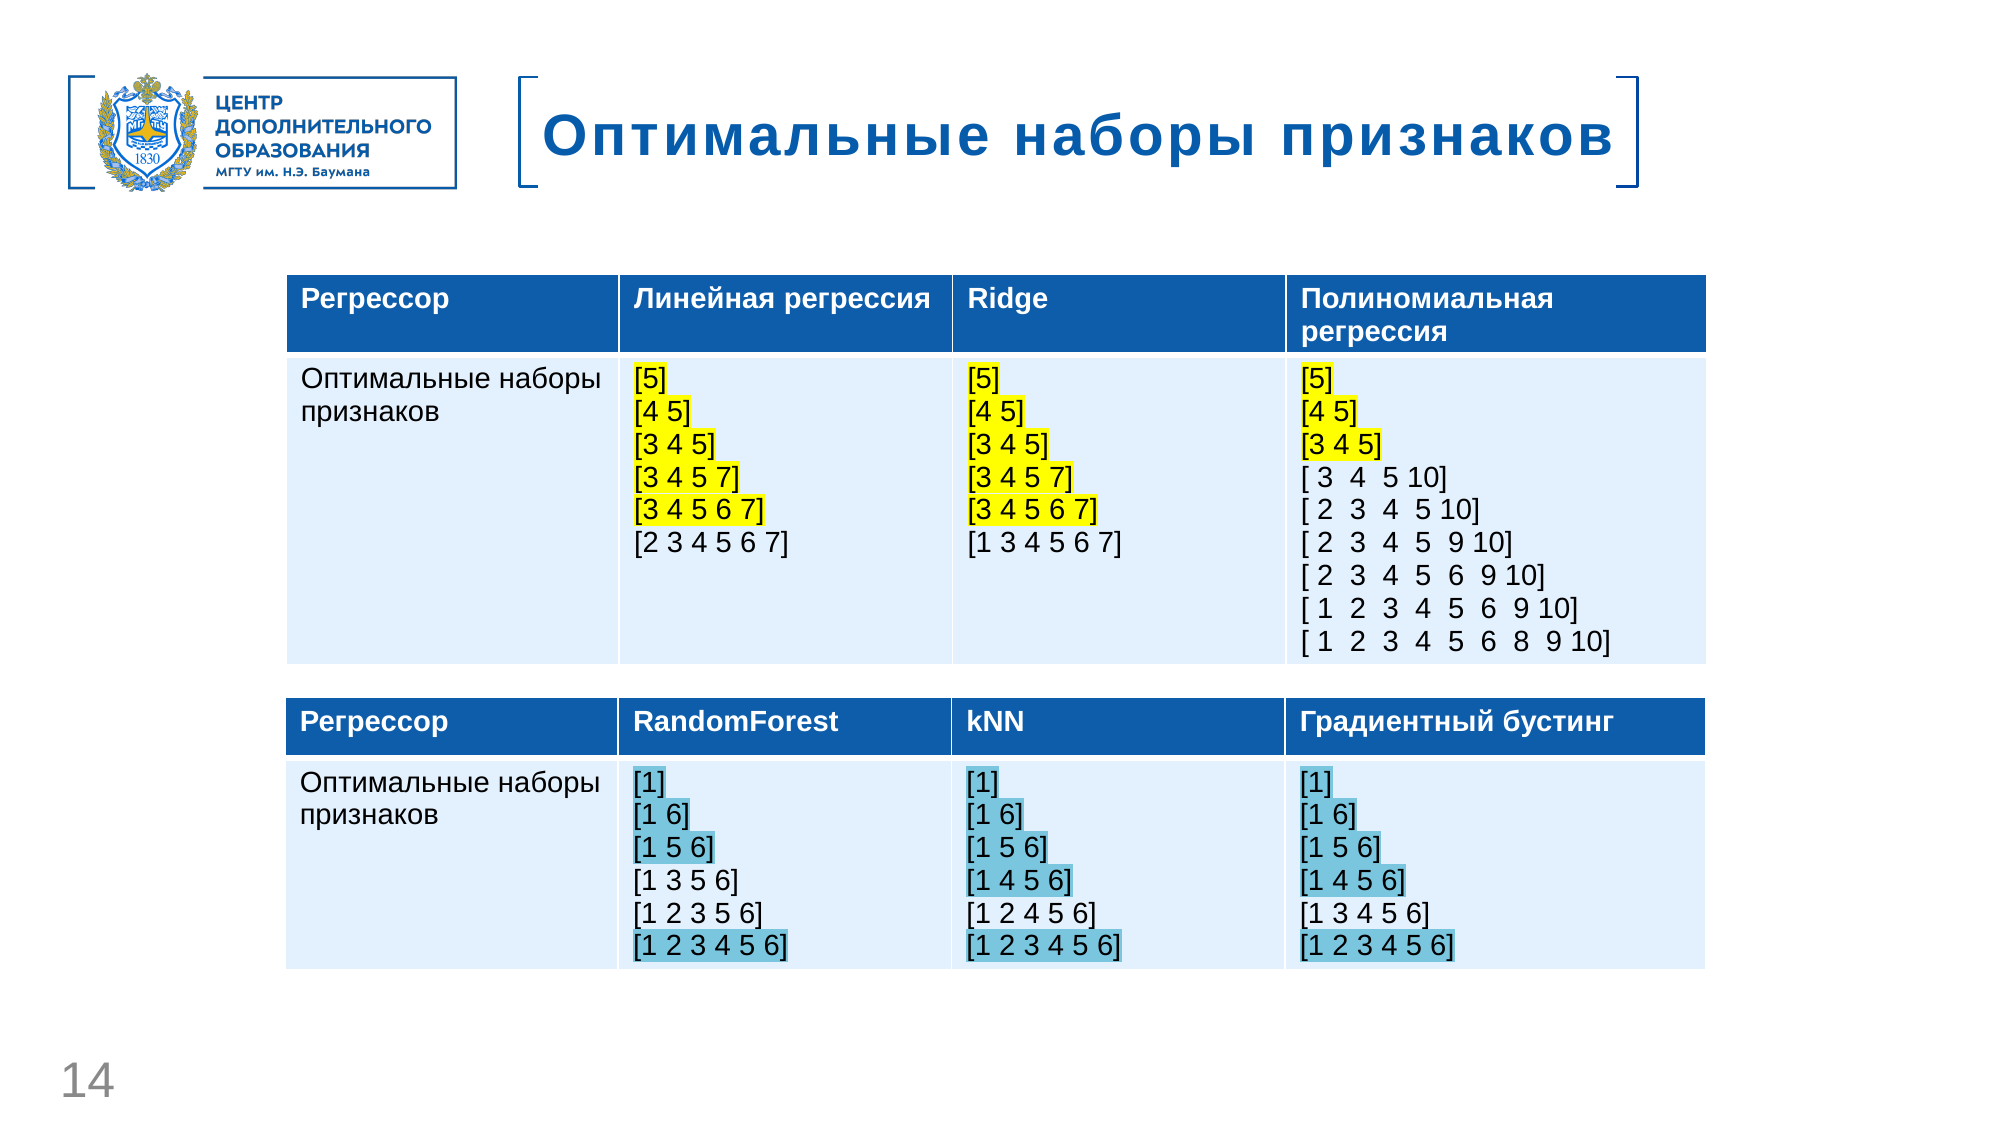

Оптимальные наборы признаков

| Регрессор | Линейная регрессия | Ridge | Полиномиальная регрессия |
| --- | --- | --- | --- |
| Оптимальные наборы признаков | [5] [4 5] [3 4 5] [3 4 5 7] [3 4 5 6 7] [2 3 4 5 6 7] | [5] [4 5] [3 4 5] [3 4 5 7] [3 4 5 6 7] [1 3 4 5 6 7] | [5] [4 5] [3 4 5] [ 3 4 5 10] [ 2 3 4 5 10] [ 2 3 4 5 9 10] [ 2 3 4 5 6 9 10] [ 1 2 3 4 5 6 9 10] [ 1 2 3 4 5 6 8 9 10] |
| Регрессор | RandomForest | kNN | Градиентный бустинг |
| --- | --- | --- | --- |
| Оптимальные наборы признаков | [1] [1 6] [1 5 6] [1 3 5 6] [1 2 3 5 6] [1 2 3 4 5 6] | [1] [1 6] [1 5 6] [1 4 5 6] [1 2 4 5 6] [1 2 3 4 5 6] | [1] [1 6] [1 5 6] [1 4 5 6] [1 3 4 5 6] [1 2 3 4 5 6] |
14